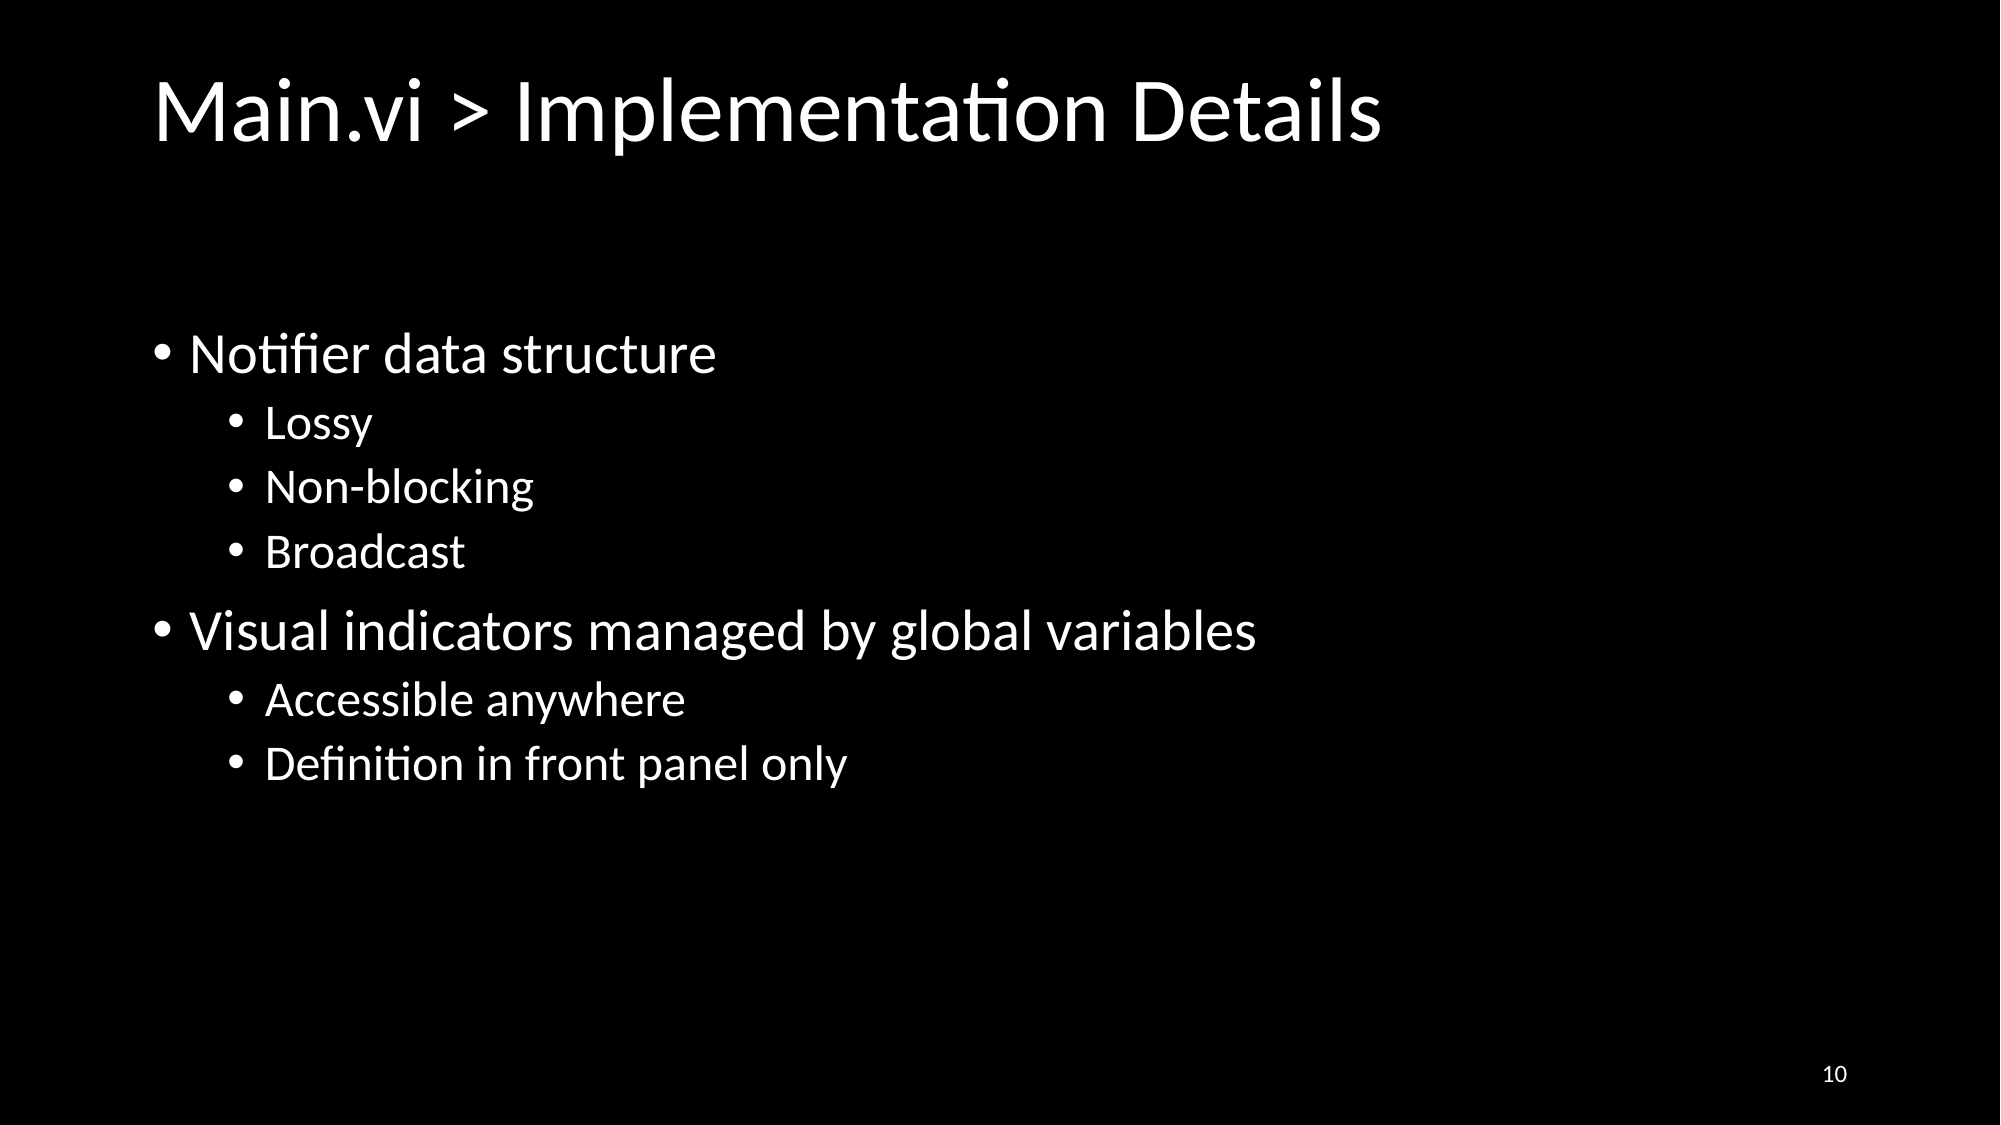

# Main.vi > Implementation Details
Notifier data structure
Lossy
Non-blocking
Broadcast
Visual indicators managed by global variables
Accessible anywhere
Definition in front panel only
10